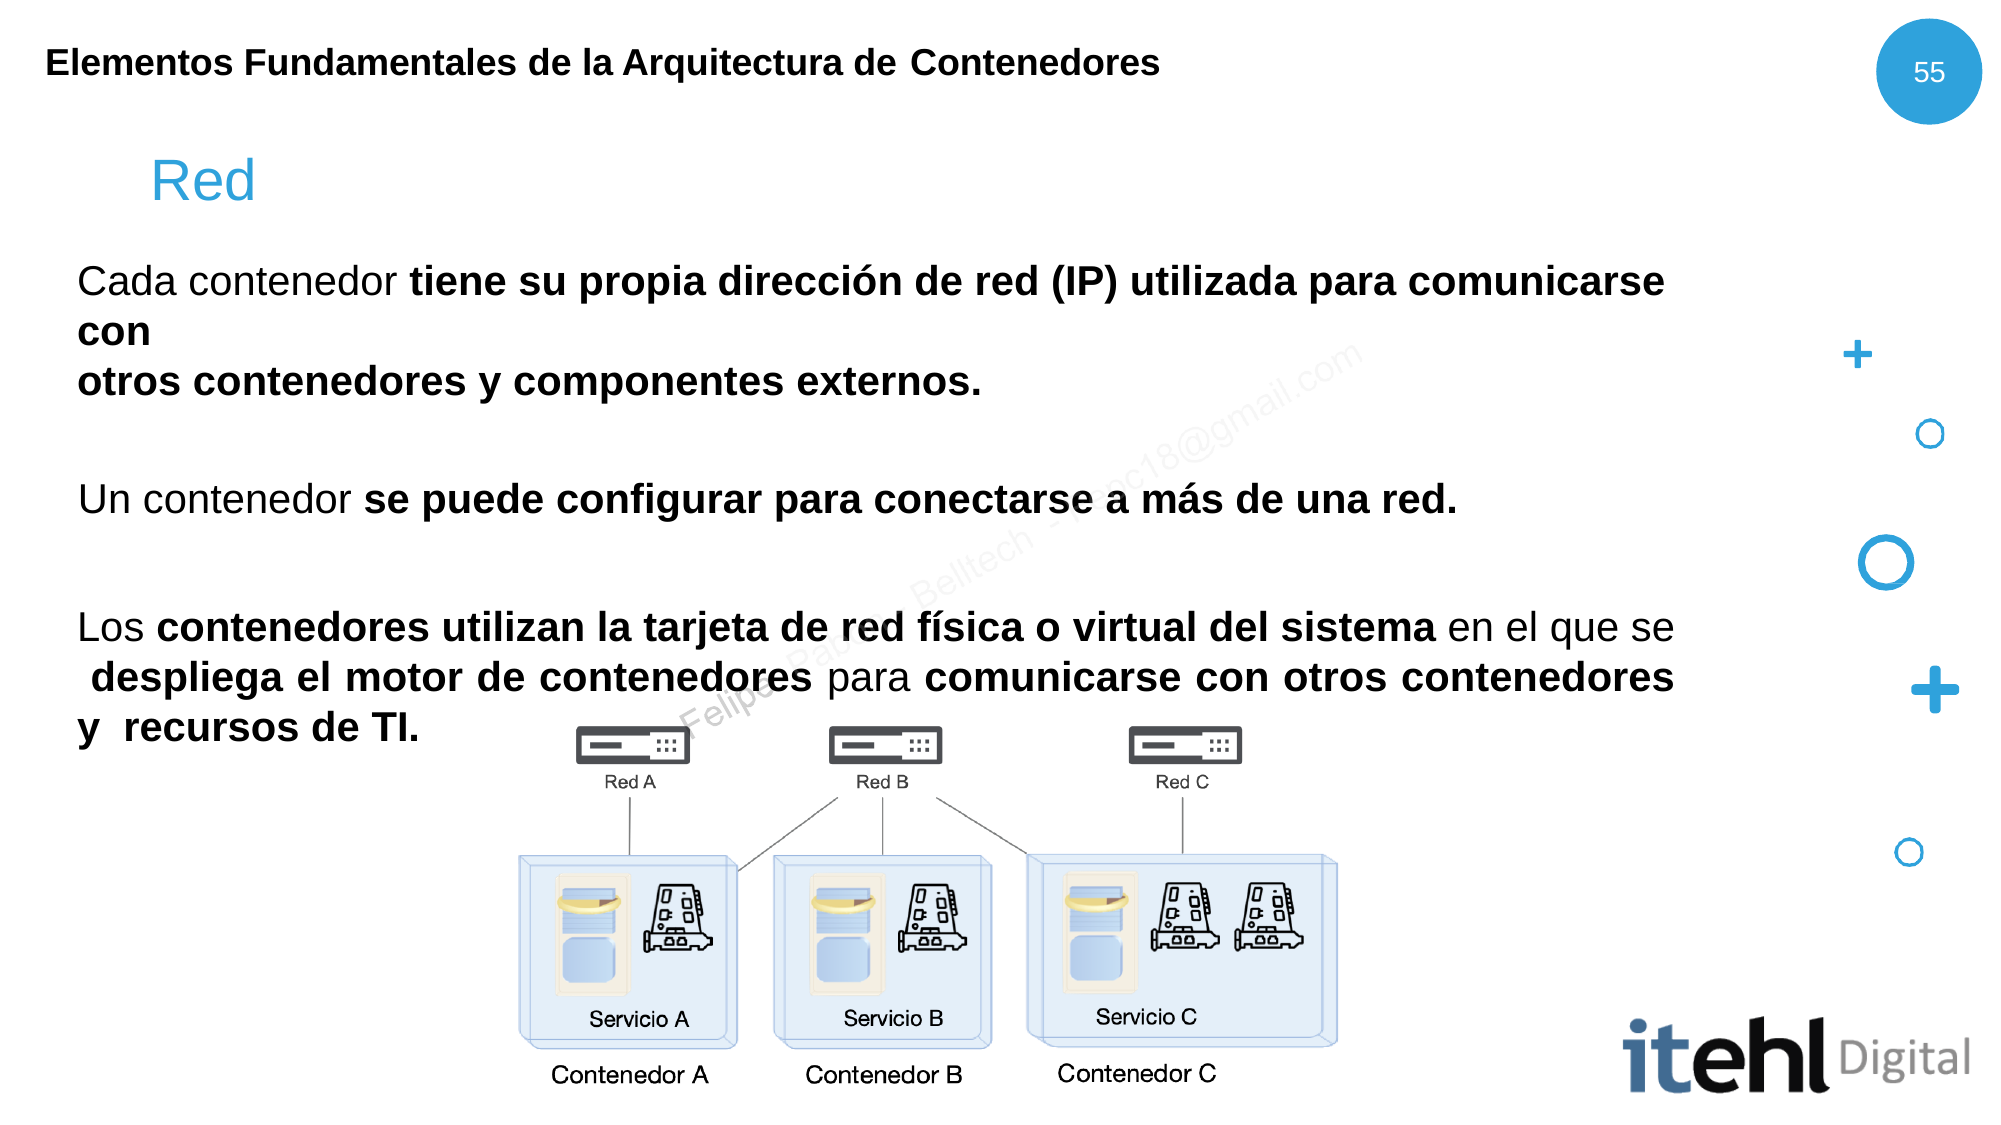

Elementos Fundamentales de la Arquitectura de Contenedores
55
Red
Cada contenedor tiene su propia dirección de red (IP) utilizada para comunicarse con
otros contenedores y componentes externos.

Un contenedor se puede configurar para conectarse a más de una red.

Los contenedores utilizan la tarjeta de red física o virtual del sistema en el que se  despliega el motor de contenedores para comunicarse con otros contenedores y  recursos de TI.